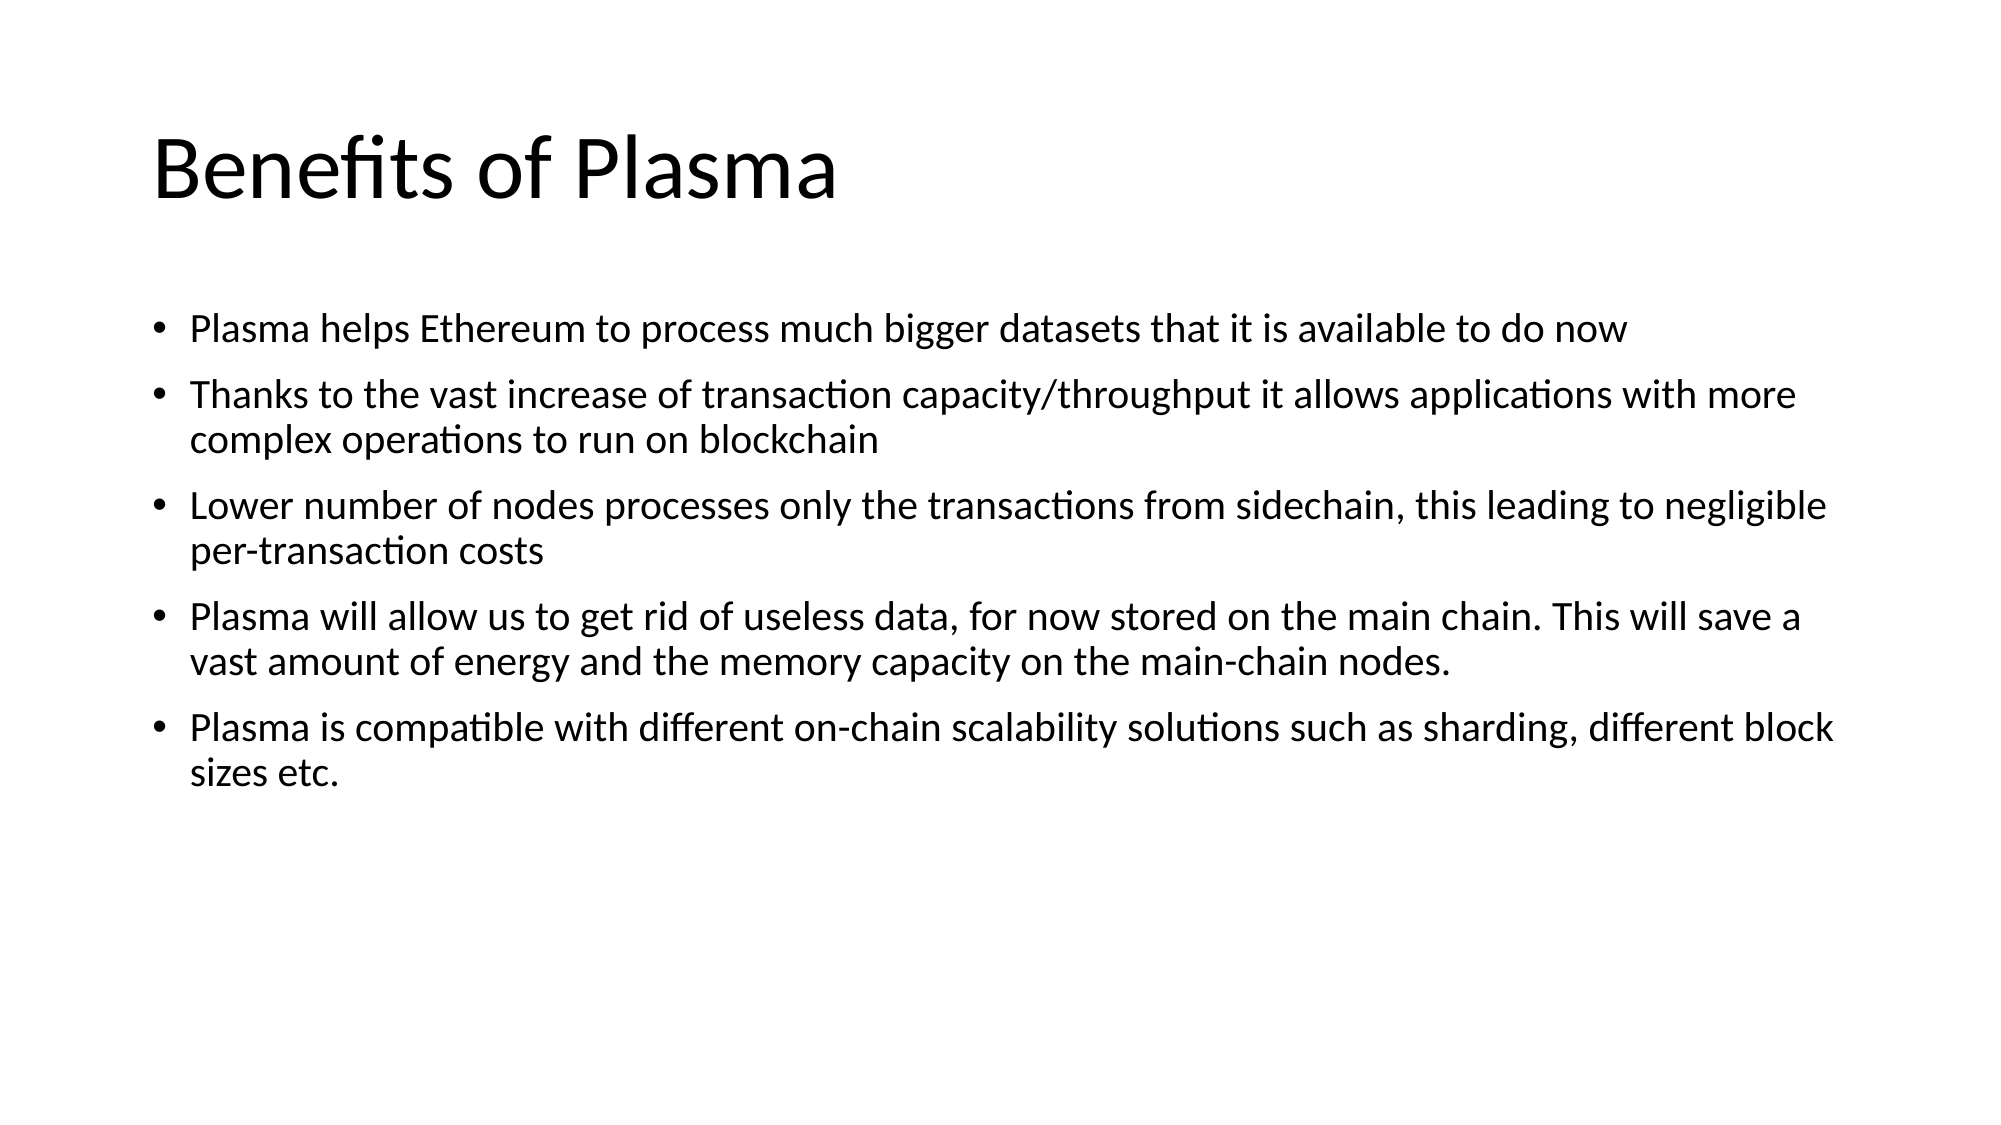

# Benefits of Plasma
Plasma helps Ethereum to process much bigger datasets that it is available to do now
Thanks to the vast increase of transaction capacity/throughput it allows applications with more complex operations to run on blockchain
Lower number of nodes processes only the transactions from sidechain, this leading to negligible per-transaction costs
Plasma will allow us to get rid of useless data, for now stored on the main chain. This will save a vast amount of energy and the memory capacity on the main-chain nodes.
Plasma is compatible with different on-chain scalability solutions such as sharding, different block sizes etc.